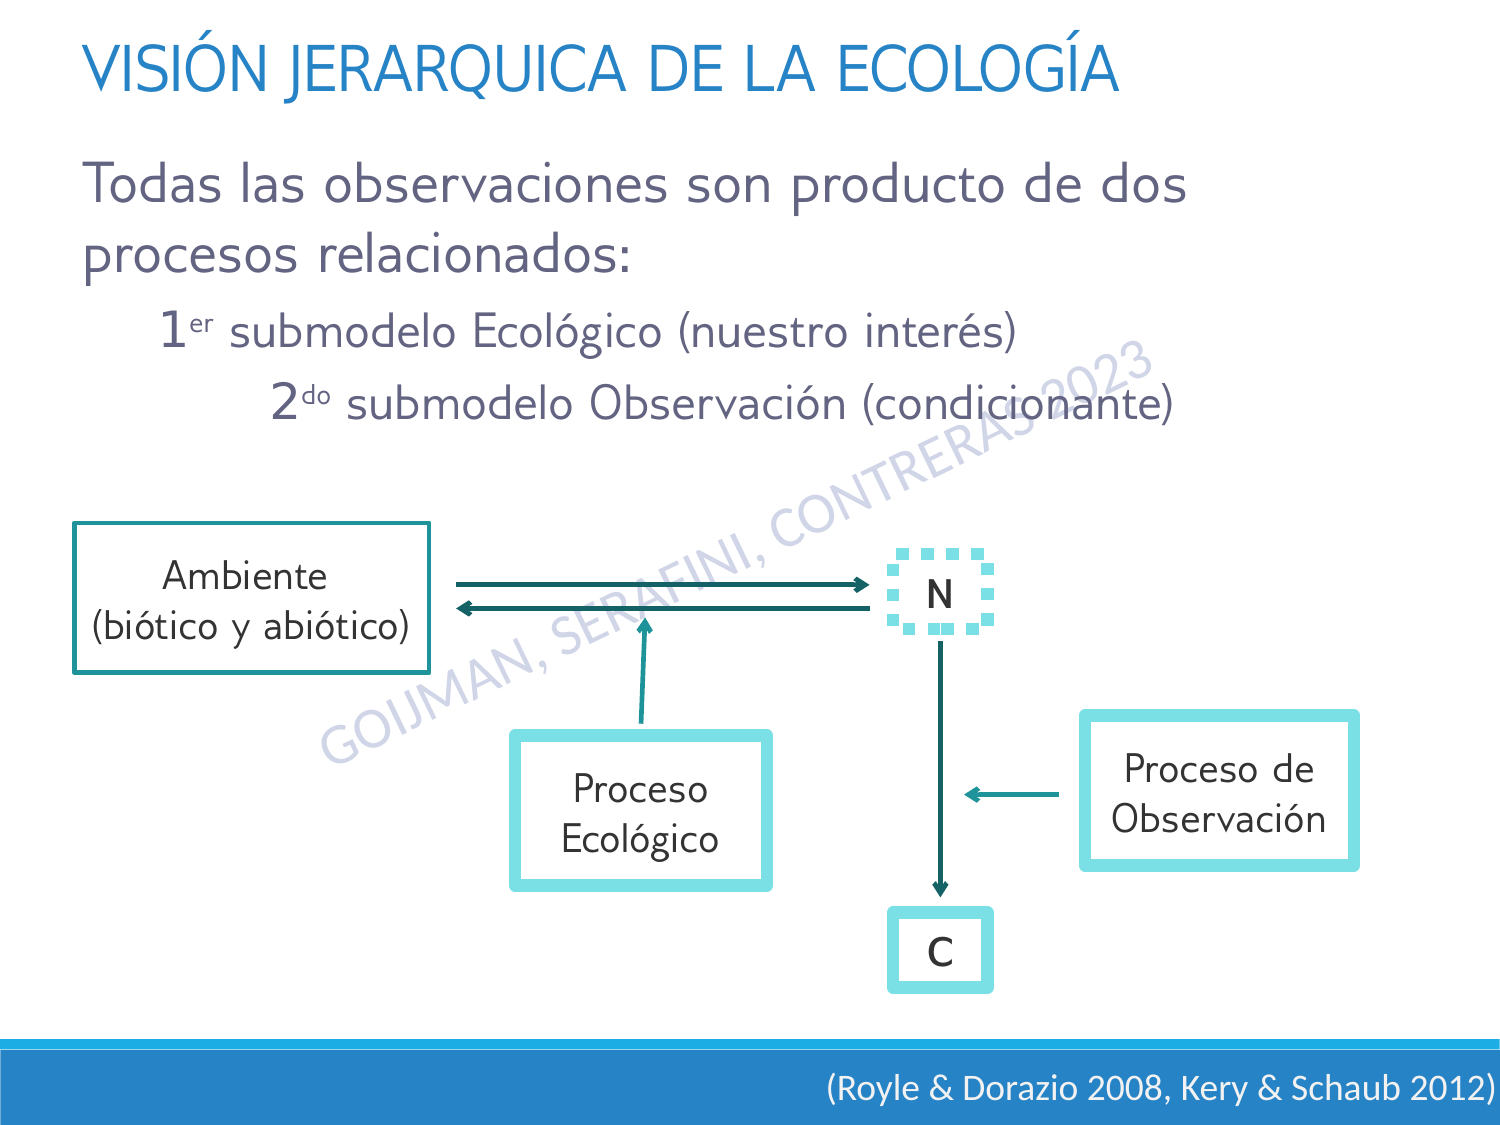

VISIÓN JERARQUICA DE LA ECOLOGÍA
Todas las observaciones son producto de dos procesos relacionados:
1er submodelo Ecológico (nuestro interés)
       2do submodelo Observación (condicionante)
Ambiente
(biótico y abiótico)
N
Proceso de Observación
Proceso Ecológico
C
(Royle & Dorazio 2008, Kery & Schaub 2012)